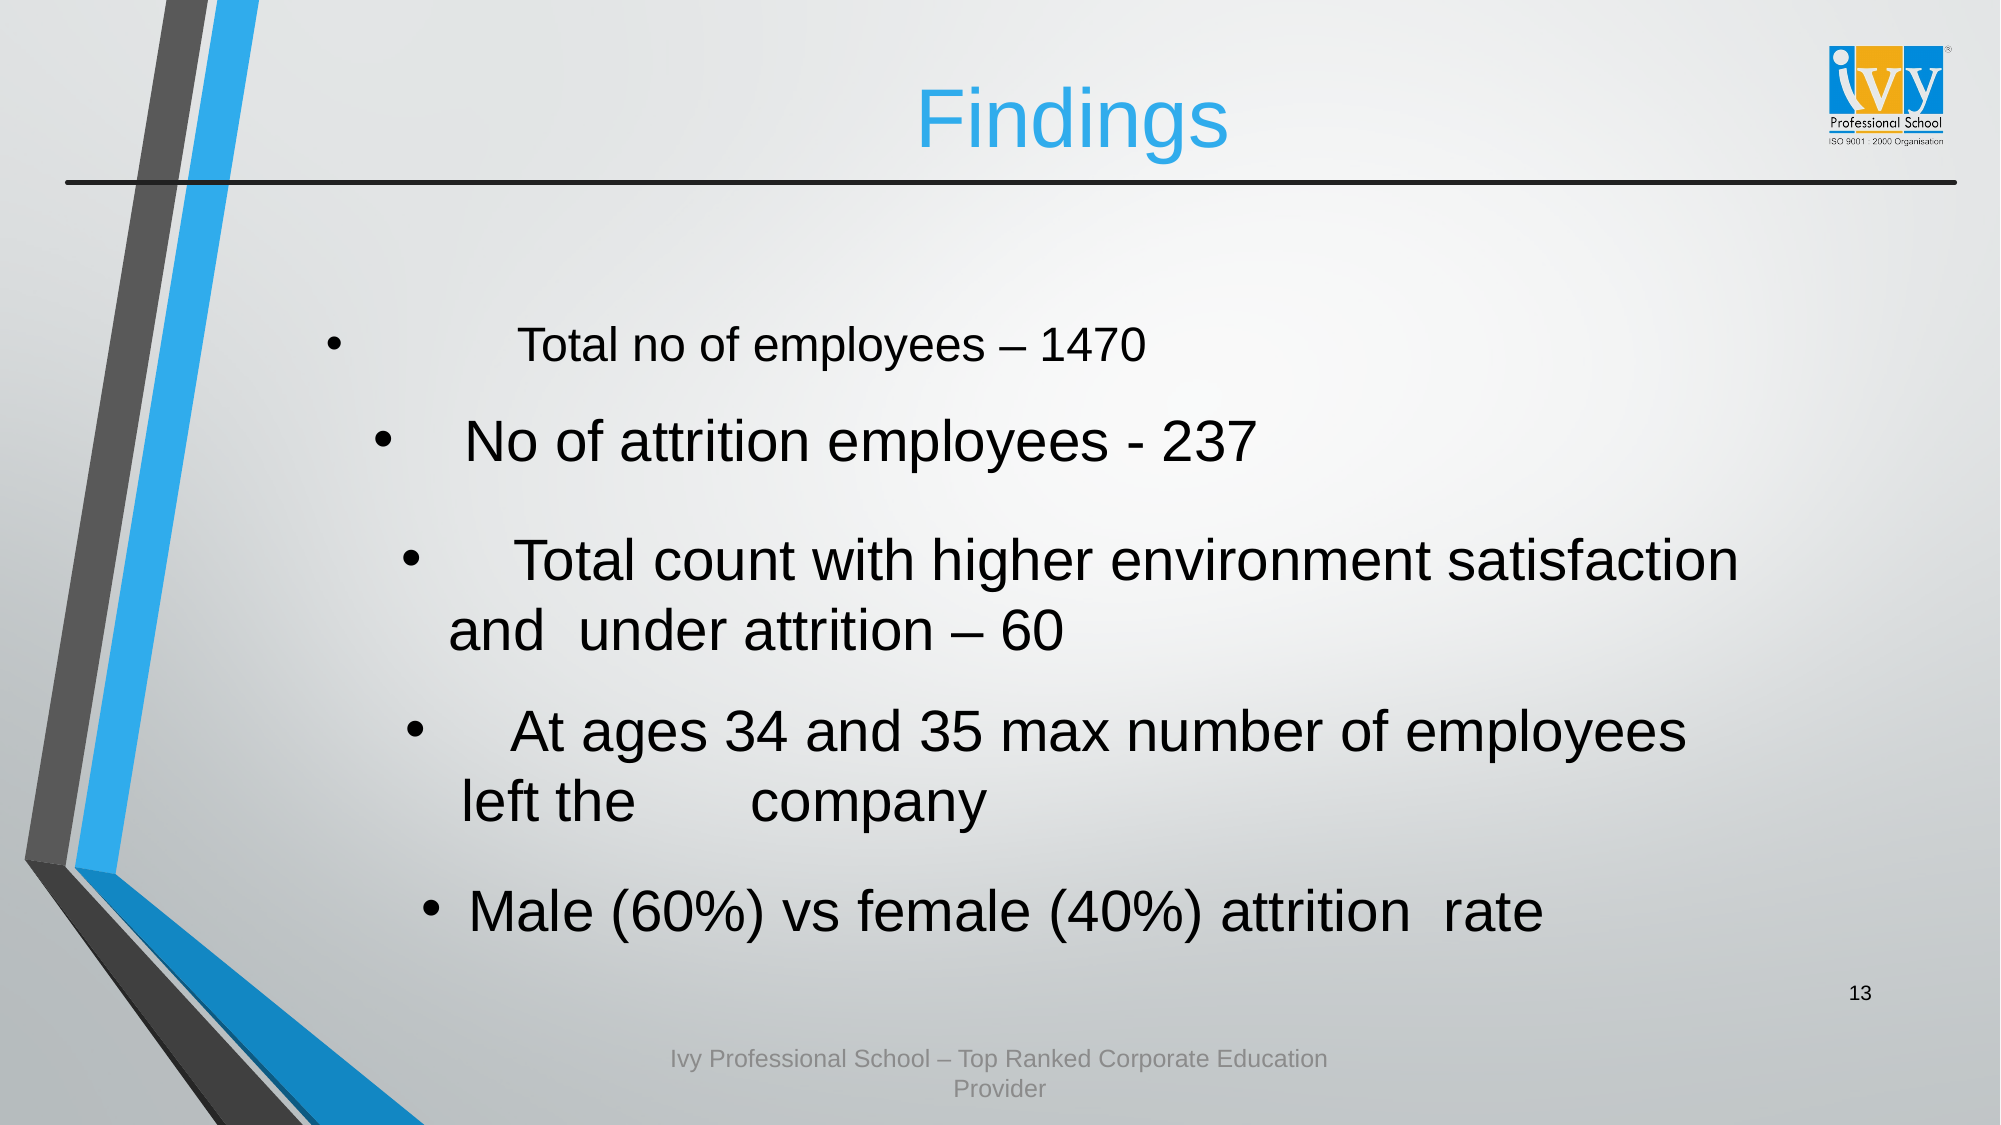

# Findings

Total no of employees – 1470

 No of attrition employees - 237
    Total count with higher environment satisfaction and  under attrition – 60

   At ages 34 and 35 max number of employees left the       company
Male (60%) vs female (40%) attrition  rate
13